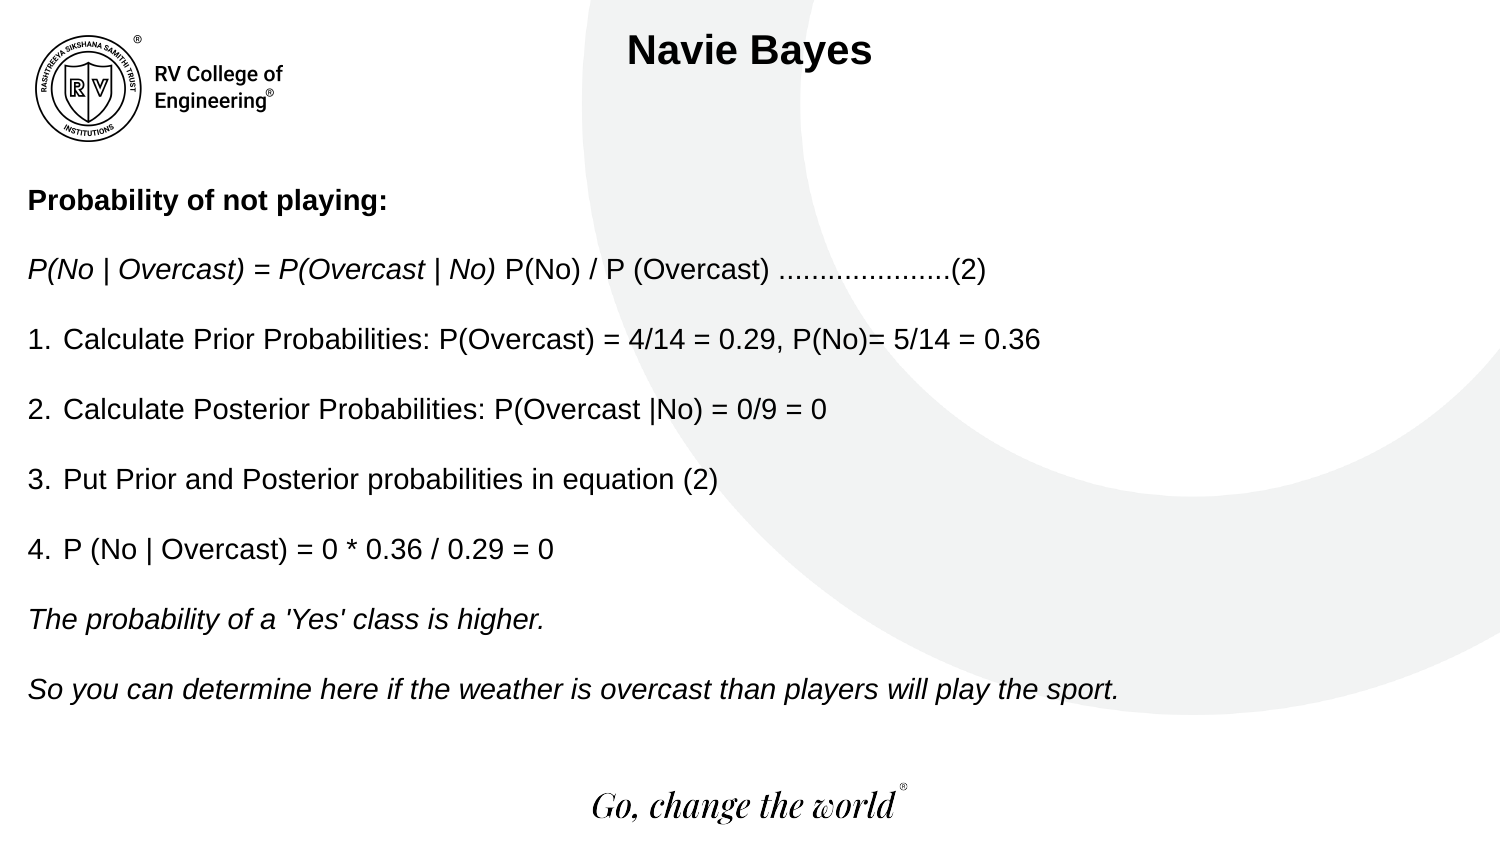

Navie Bayes

Probability of not playing:

P(No | Overcast) = P(Overcast | No) P(No) / P (Overcast) .....................(2)

Calculate Prior Probabilities: P(Overcast) = 4/14 = 0.29, P(No)= 5/14 = 0.36

Calculate Posterior Probabilities: P(Overcast |No) = 0/9 = 0

Put Prior and Posterior probabilities in equation (2)

P (No | Overcast) = 0 * 0.36 / 0.29 = 0

The probability of a 'Yes' class is higher.

So you can determine here if the weather is overcast than players will play the sport.